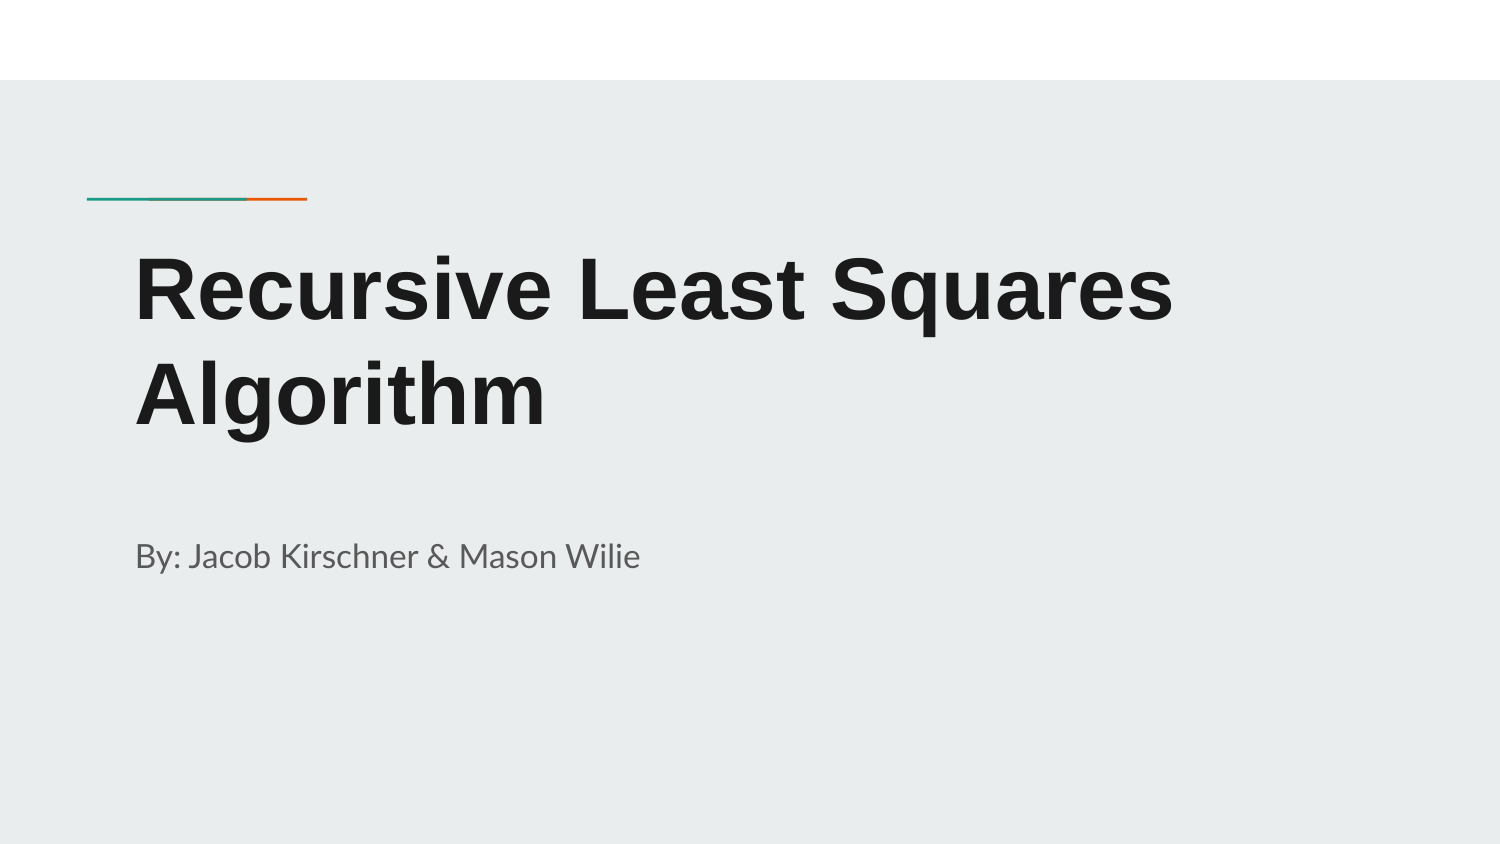

# Recursive Least Squares Algorithm
By: Jacob Kirschner & Mason Wilie